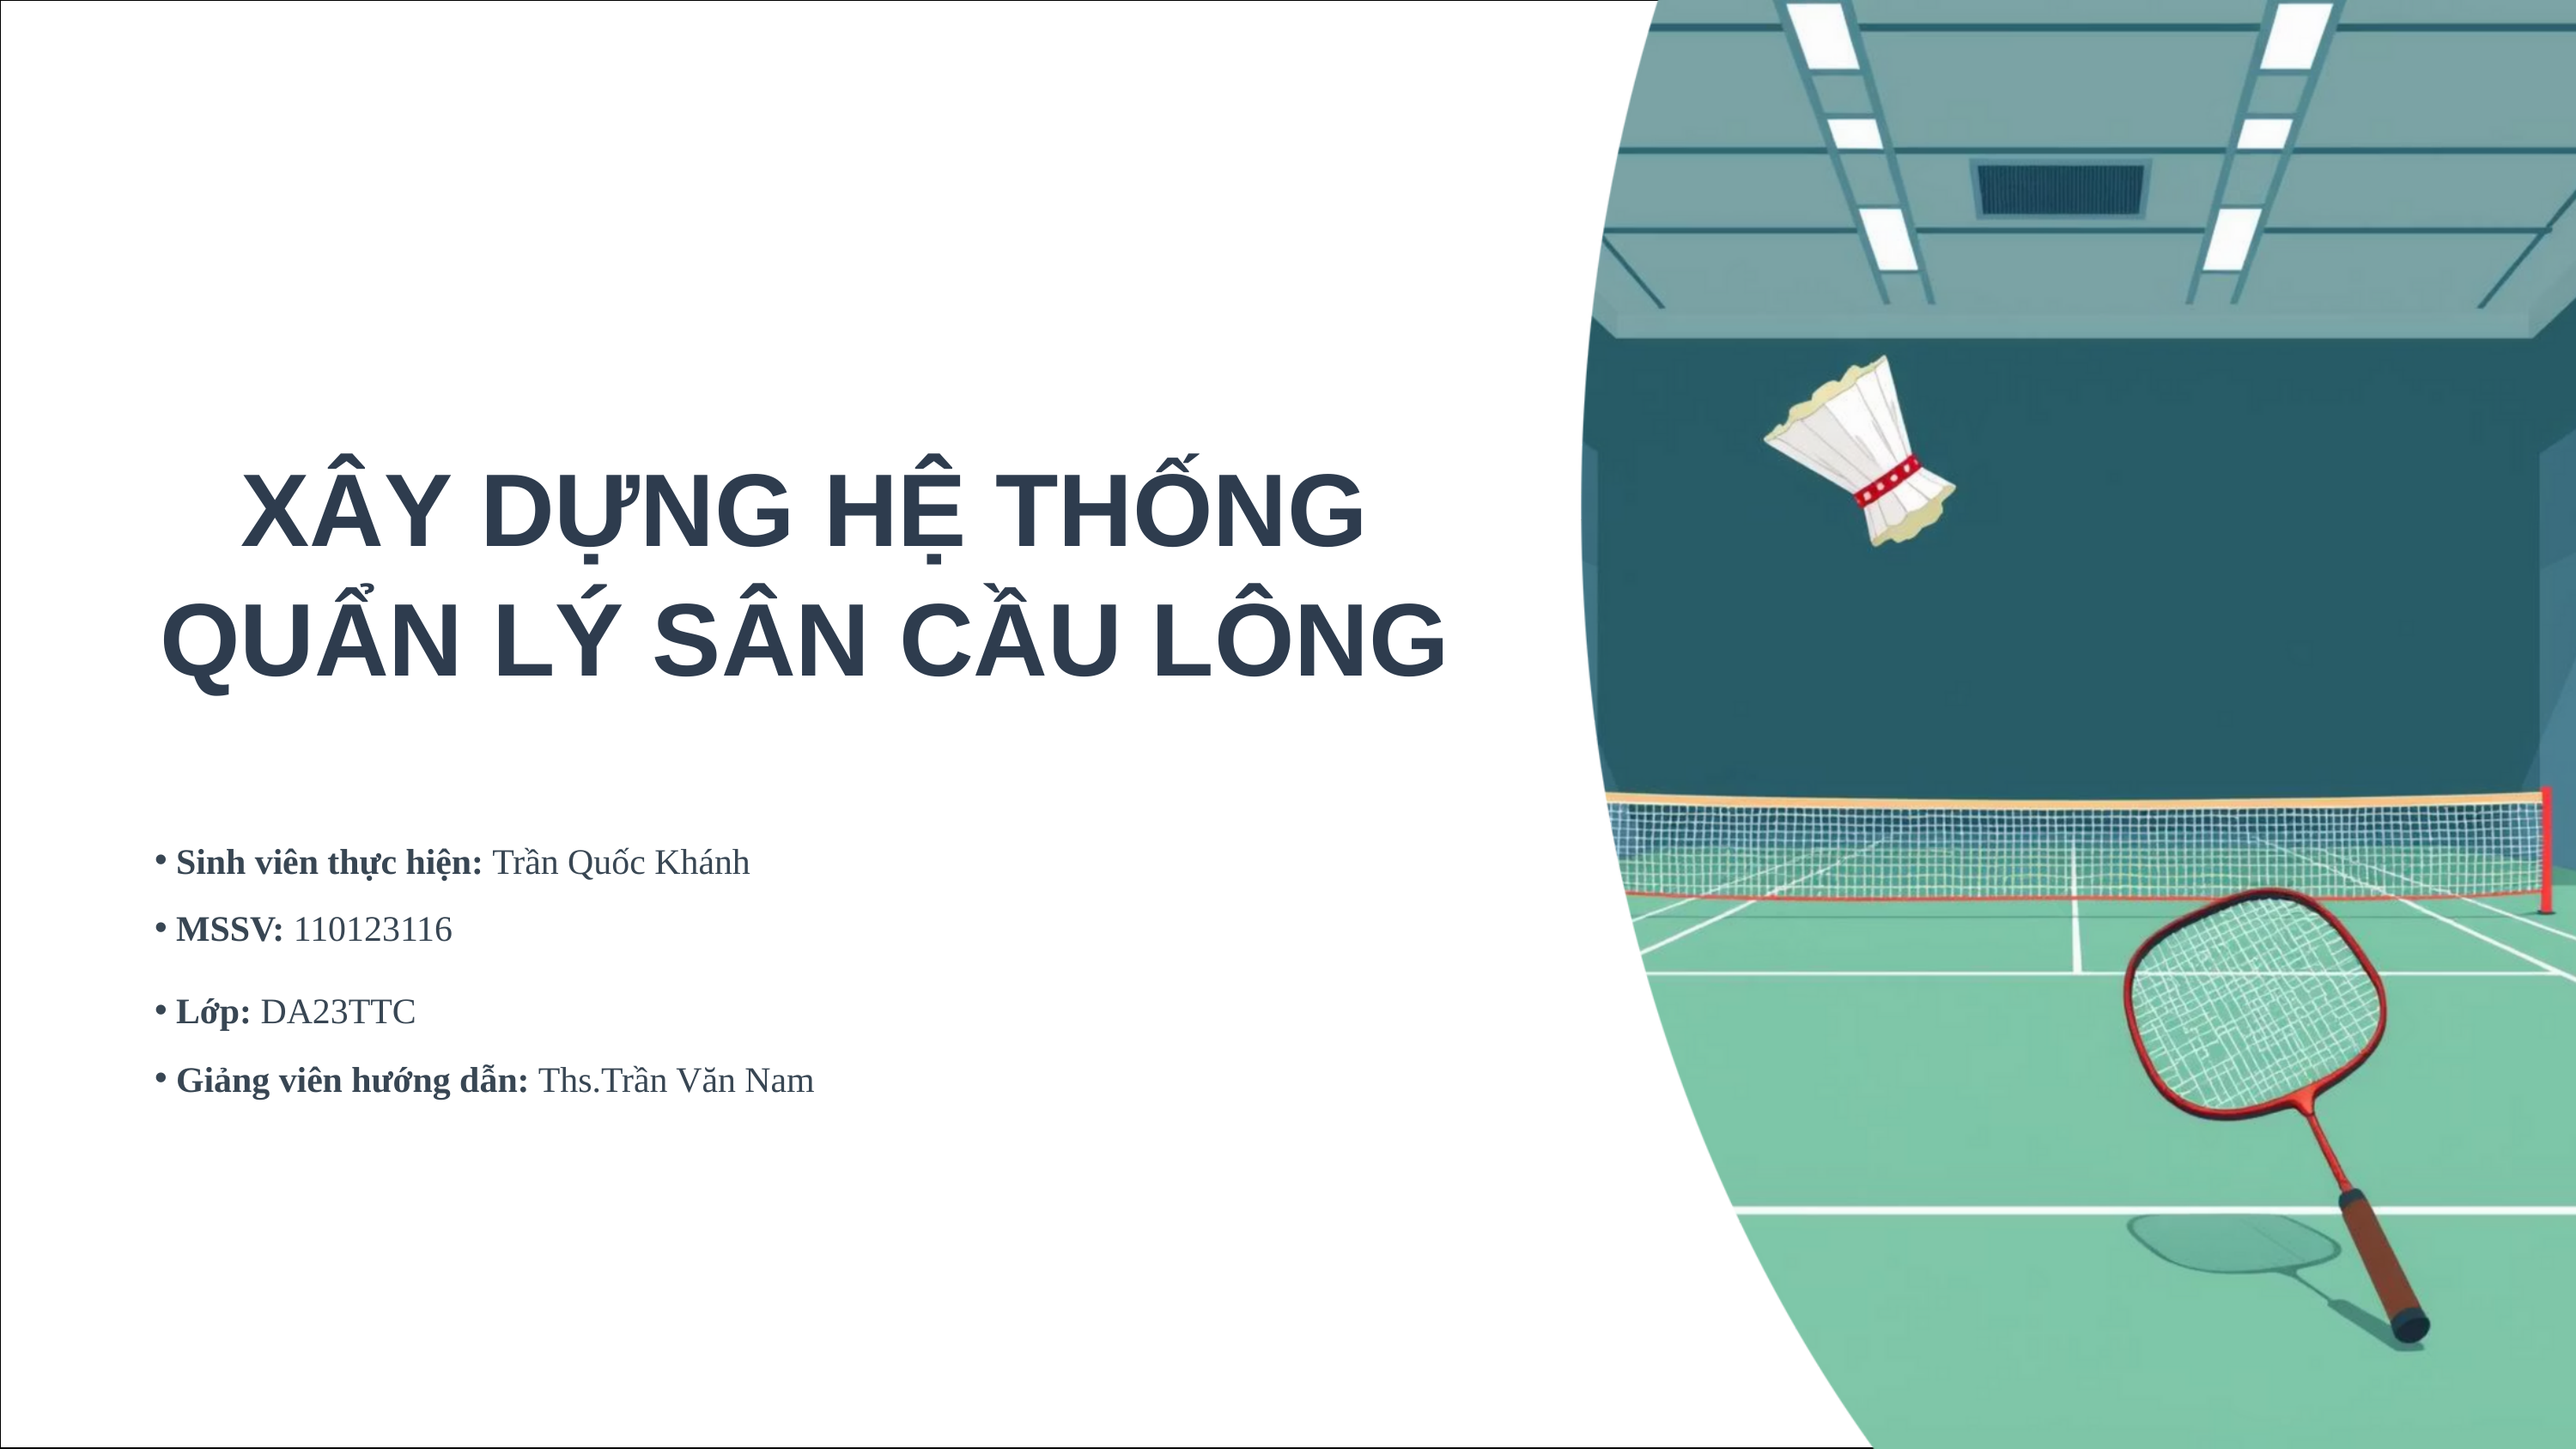

XÂY DỰNG HỆ THỐNG
QUẨN LÝ SÂN CẦU LÔNG
Sinh viên thực hiện: Trần Quốc Khánh
MSSV: 110123116
Lớp: DA23TTC
Giảng viên hướng dẫn: Ths.Trần Văn Nam